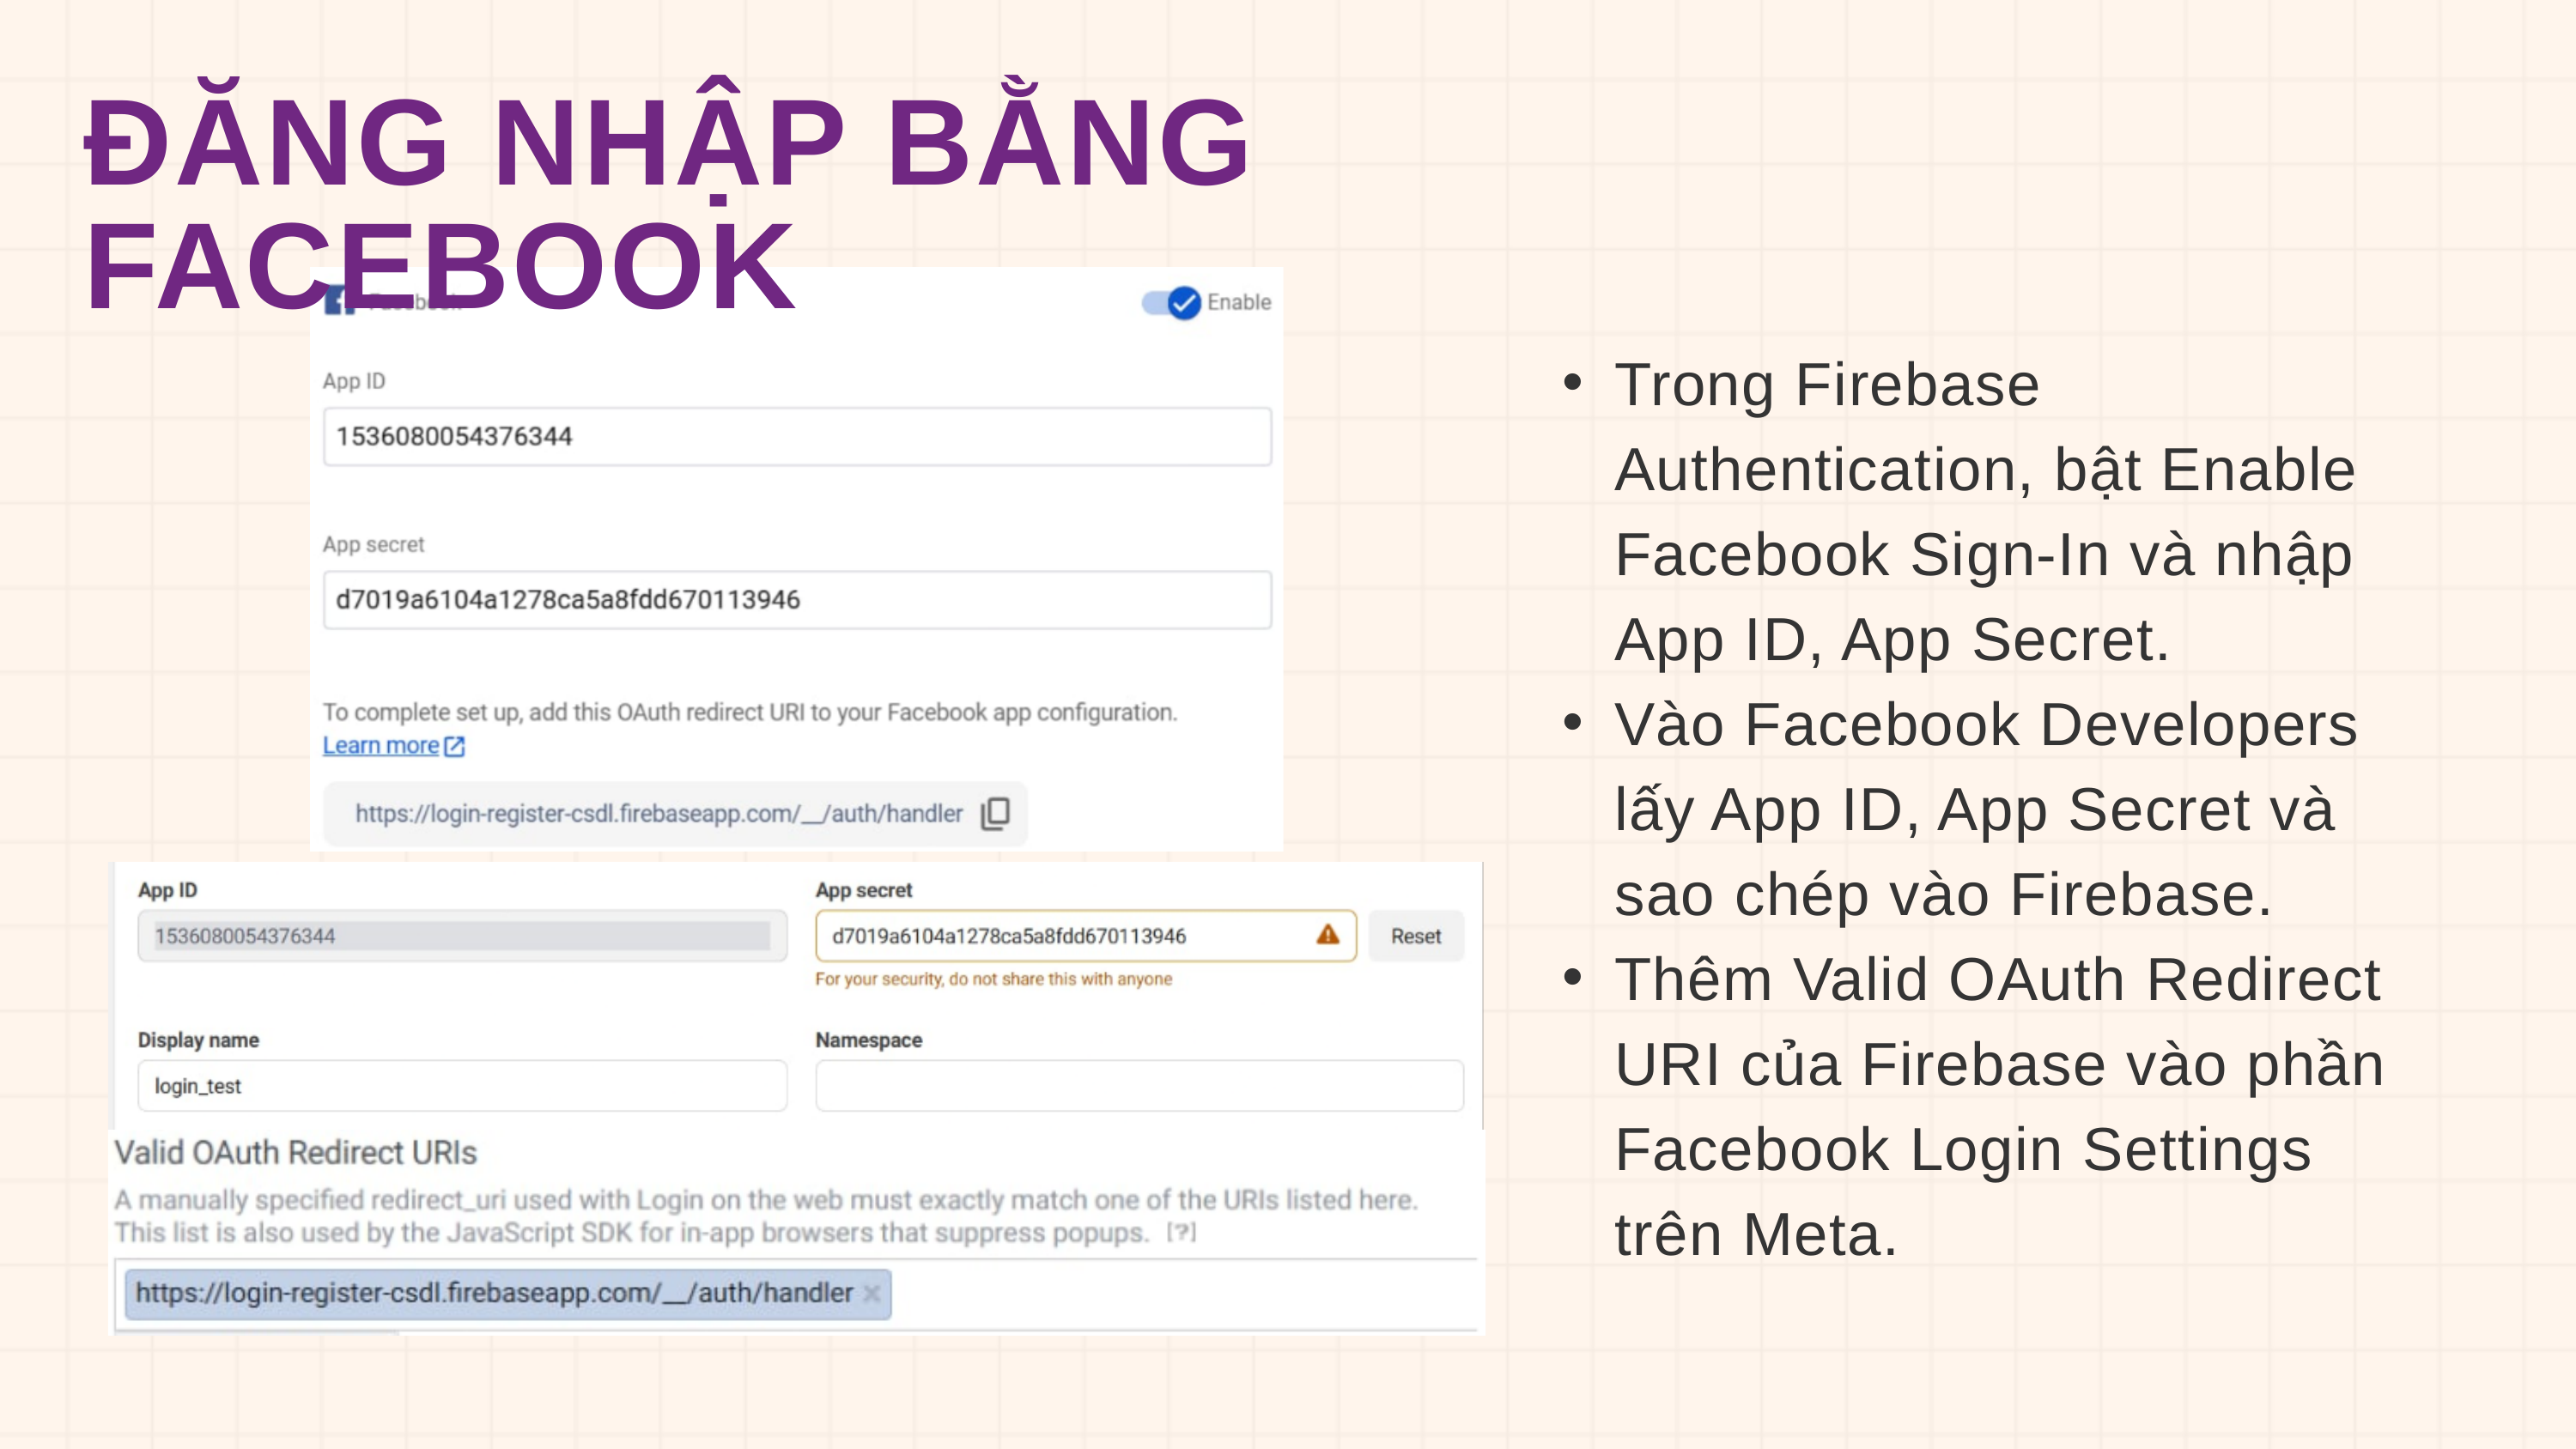

ĐĂNG NHẬP BẰNG FACEBOOK

Trong Firebase Authentication, bật Enable Facebook Sign-In và nhập App ID, App Secret.
Vào Facebook Developers lấy App ID, App Secret và sao chép vào Firebase.
Thêm Valid OAuth Redirect URI của Firebase vào phần Facebook Login Settings trên Meta.